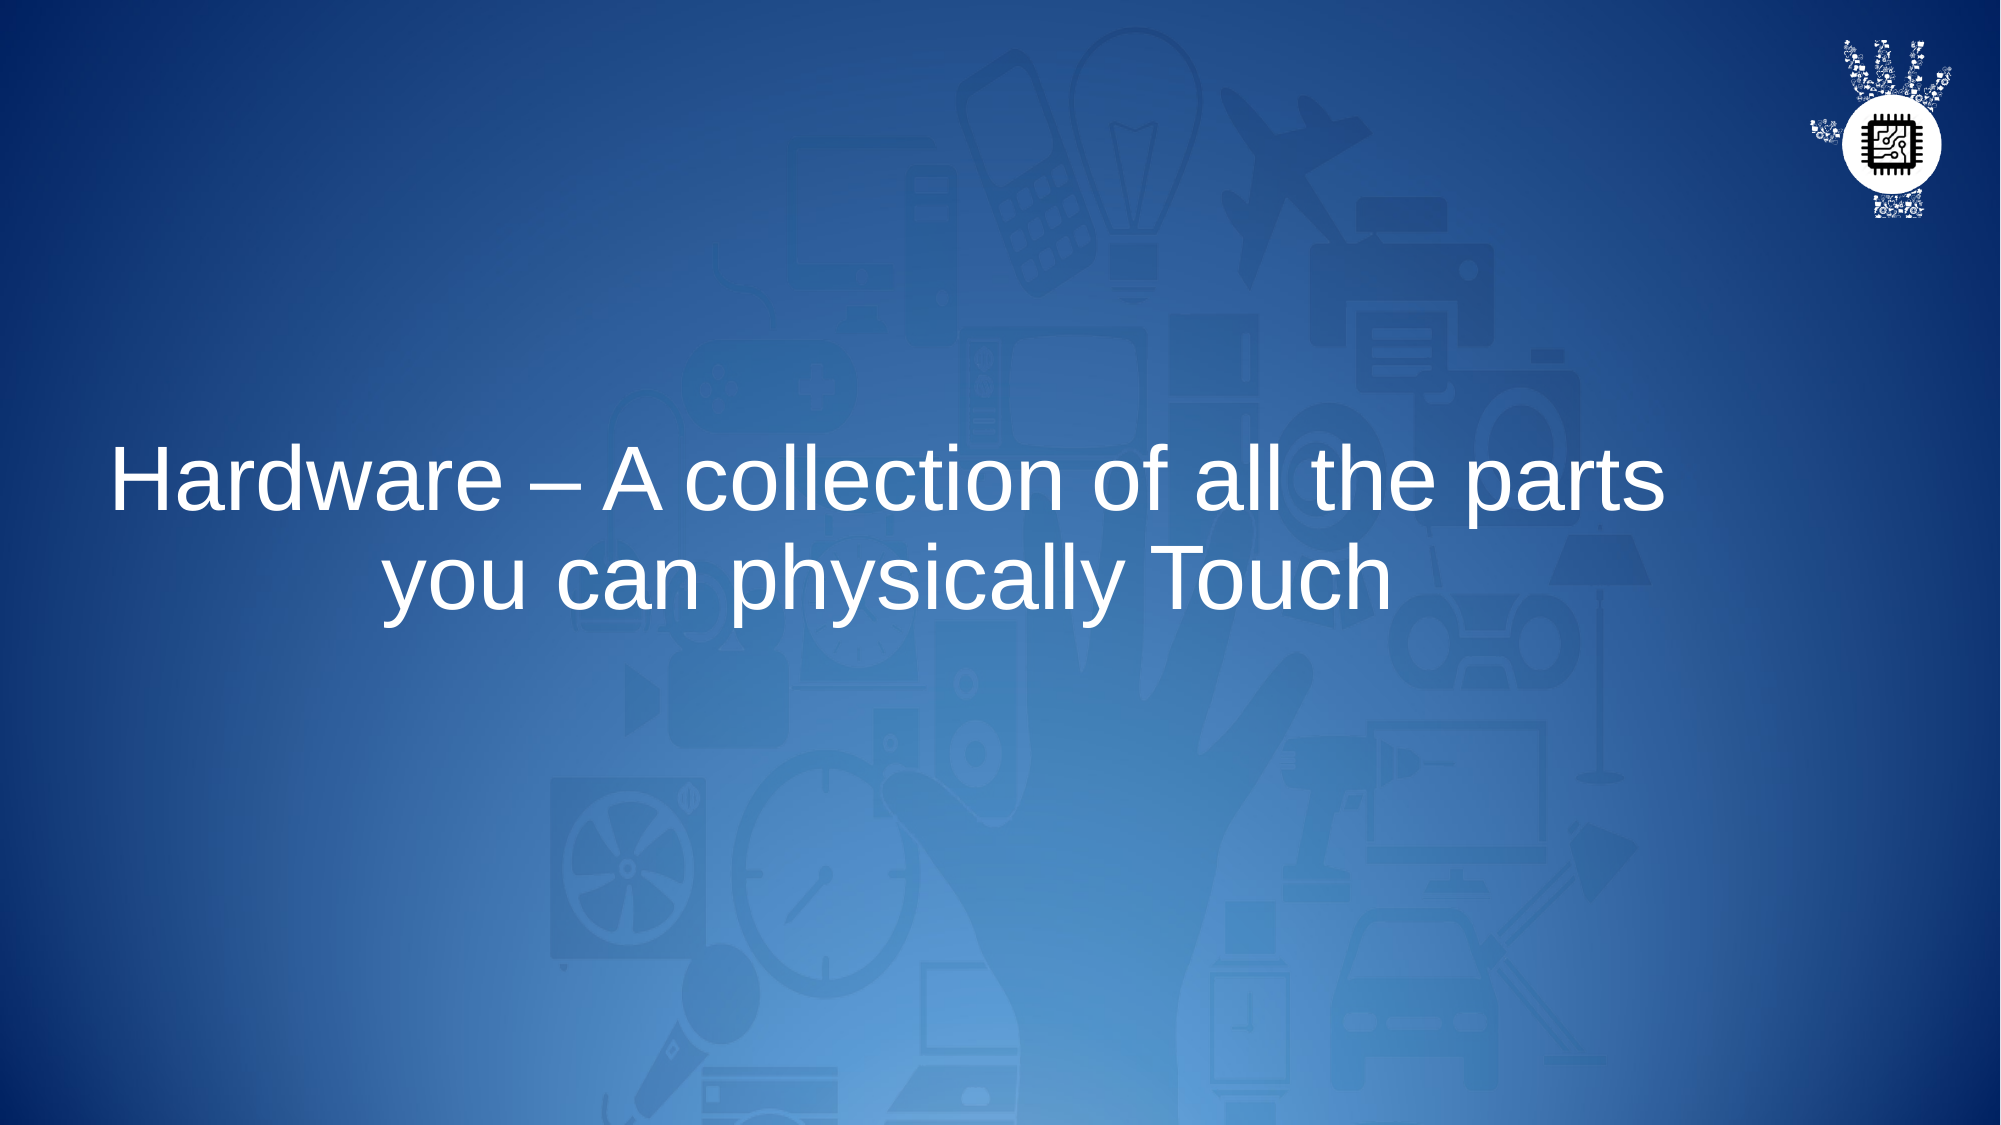

Hardware – A collection of all the parts you can physically Touch